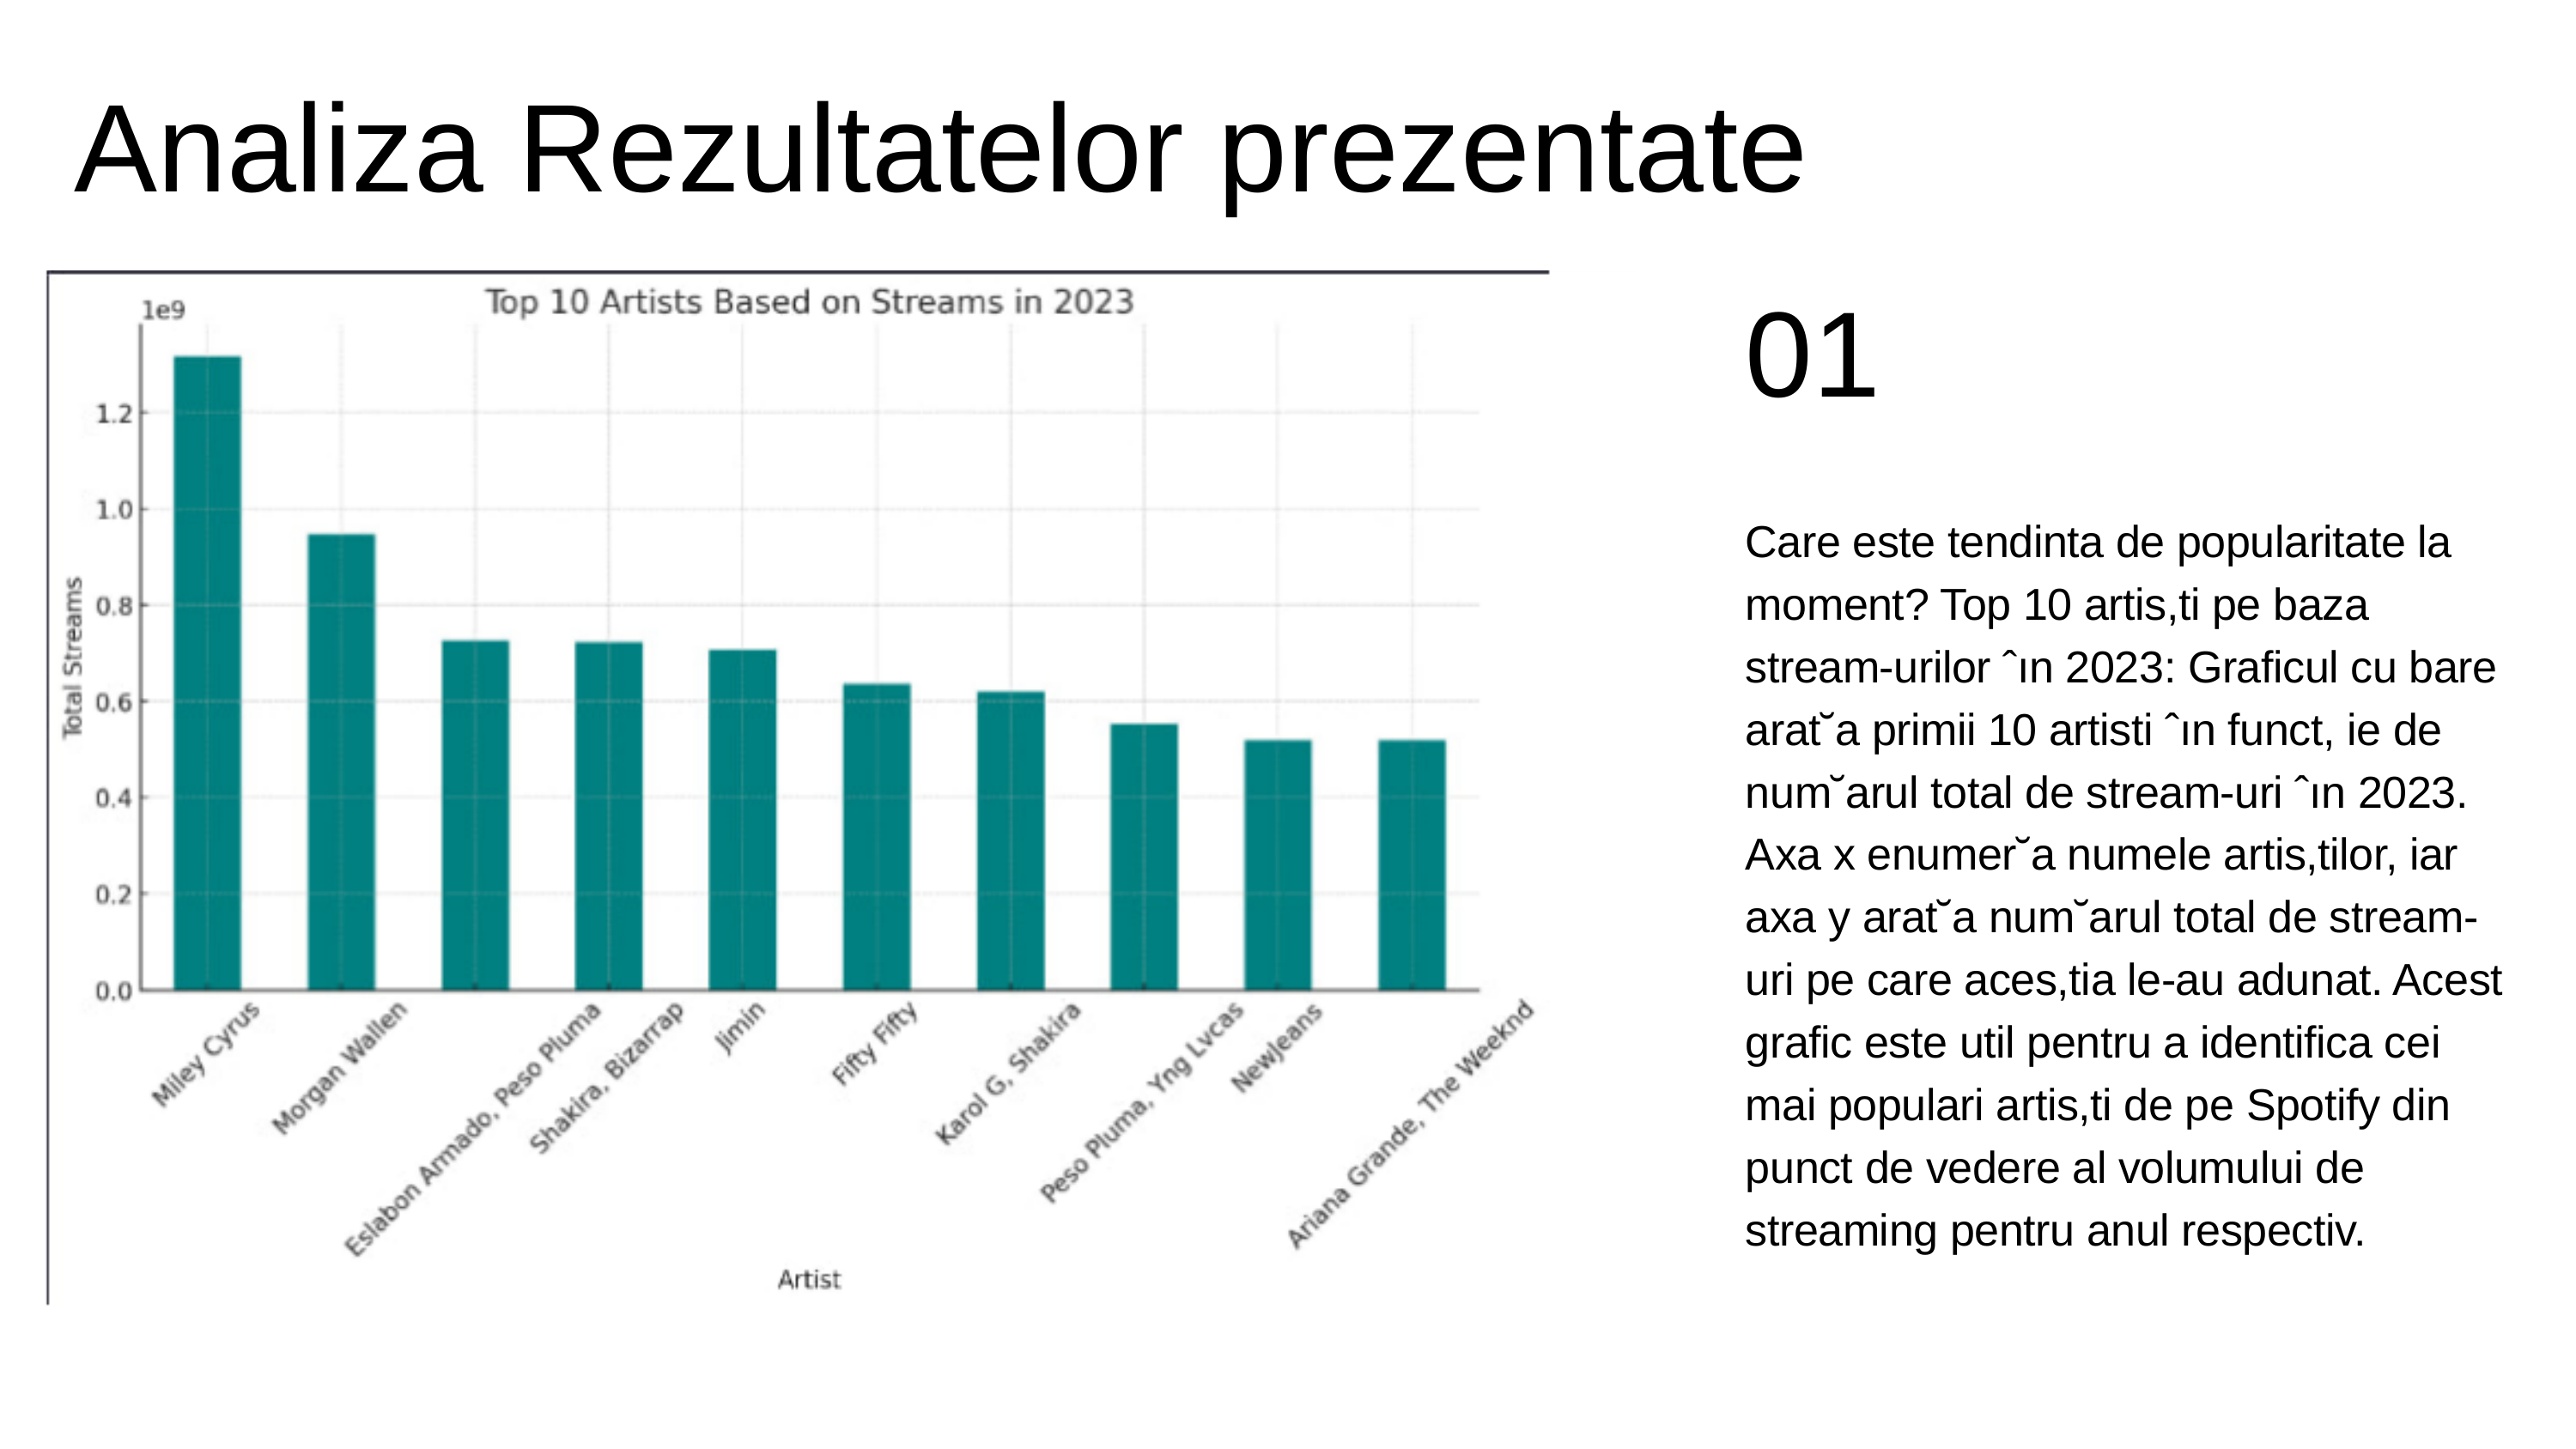

Analiza Rezultatelor prezentate

01
Care este tendinta de popularitate la moment? Top 10 artis,ti pe baza stream-urilor ˆın 2023: Graficul cu bare arat˘a primii 10 artisti ˆın funct, ie de num˘arul total de stream-uri ˆın 2023. Axa x enumer˘a numele artis,tilor, iar axa y arat˘a num˘arul total de stream-uri pe care aces,tia le-au adunat. Acest grafic este util pentru a identifica cei mai populari artis,ti de pe Spotify din punct de vedere al volumului de streaming pentru anul respectiv.